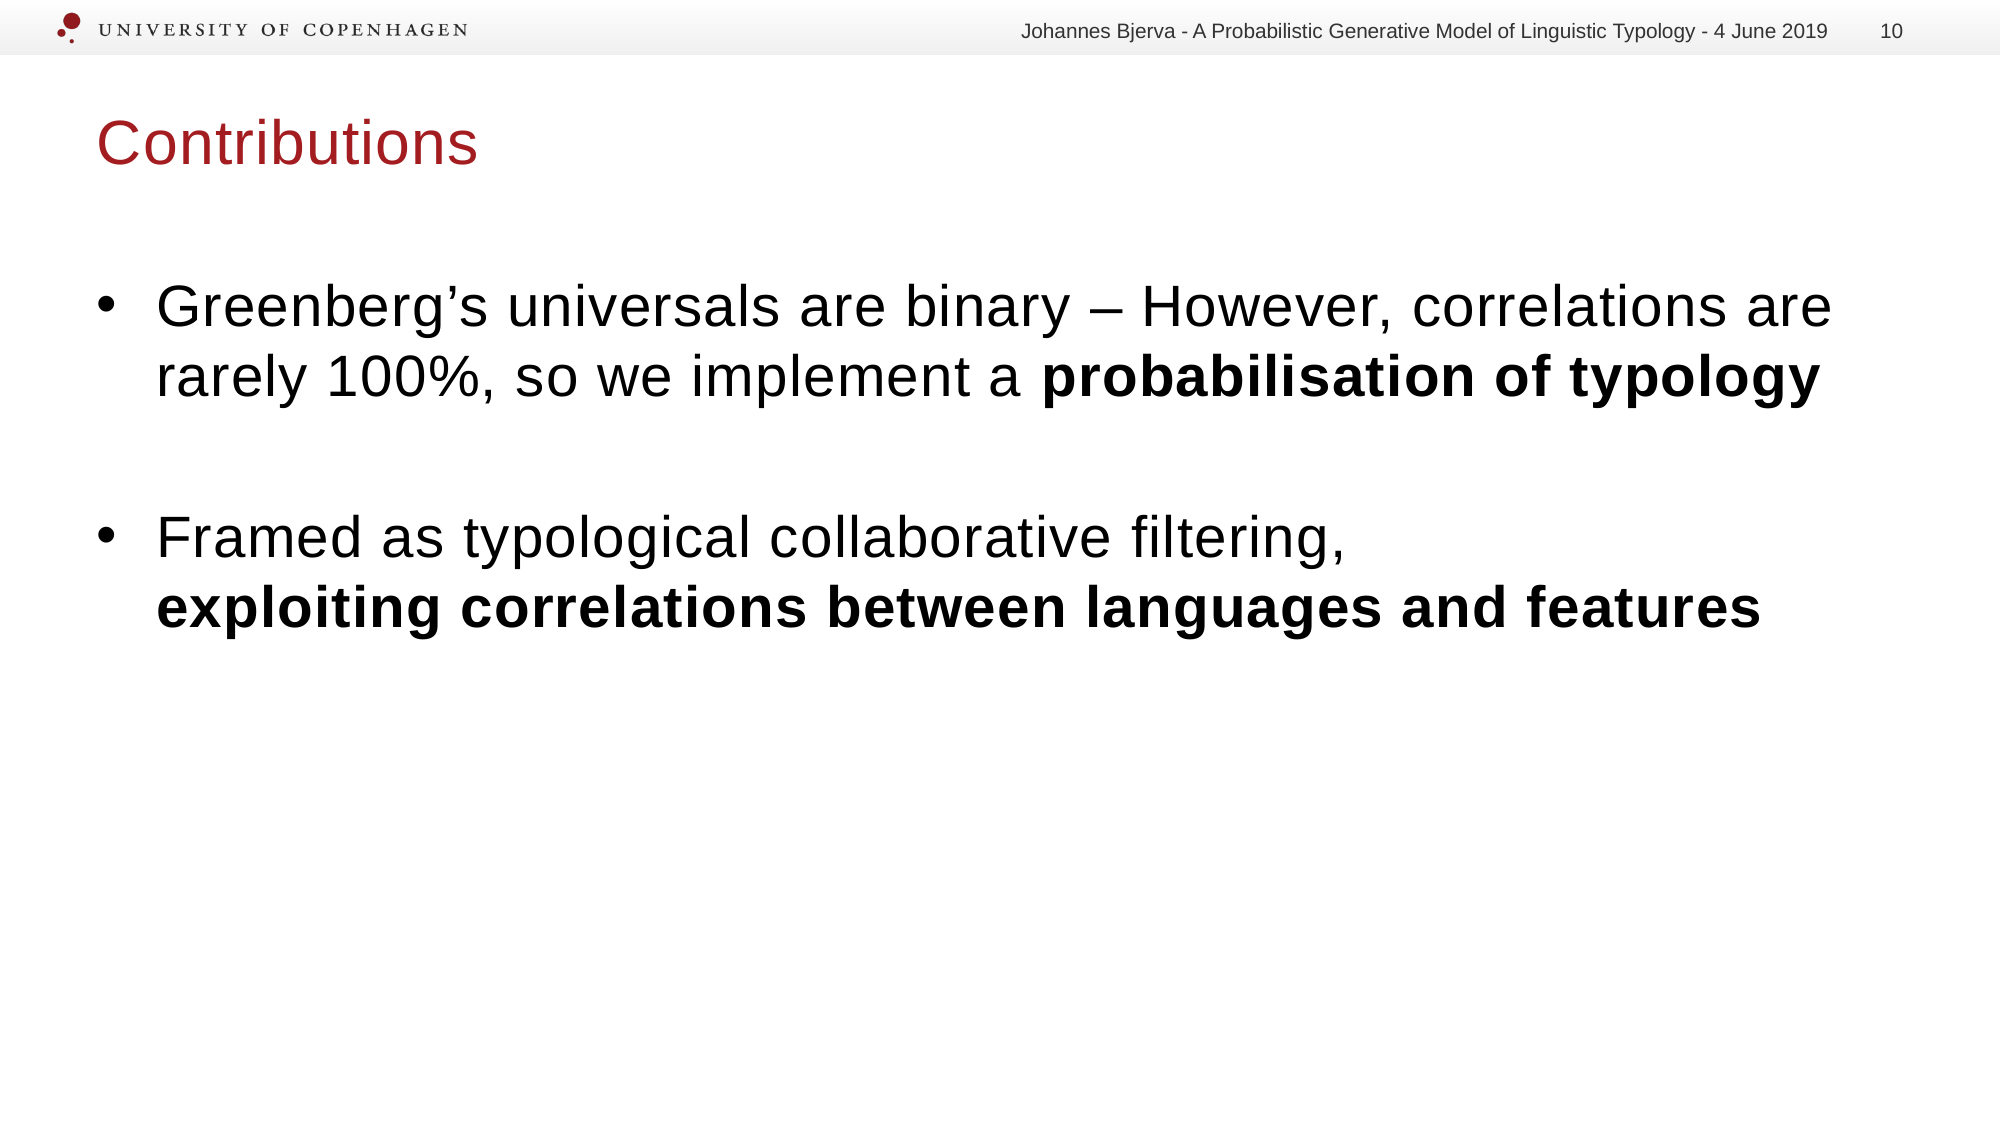

Johannes Bjerva - A Probabilistic Generative Model of Linguistic Typology - 4 June 2019
10
# Contributions
Greenberg’s universals are binary – However, correlations are rarely 100%, so we implement a probabilisation of typology
Framed as typological collaborative filtering,
exploiting correlations between languages and features